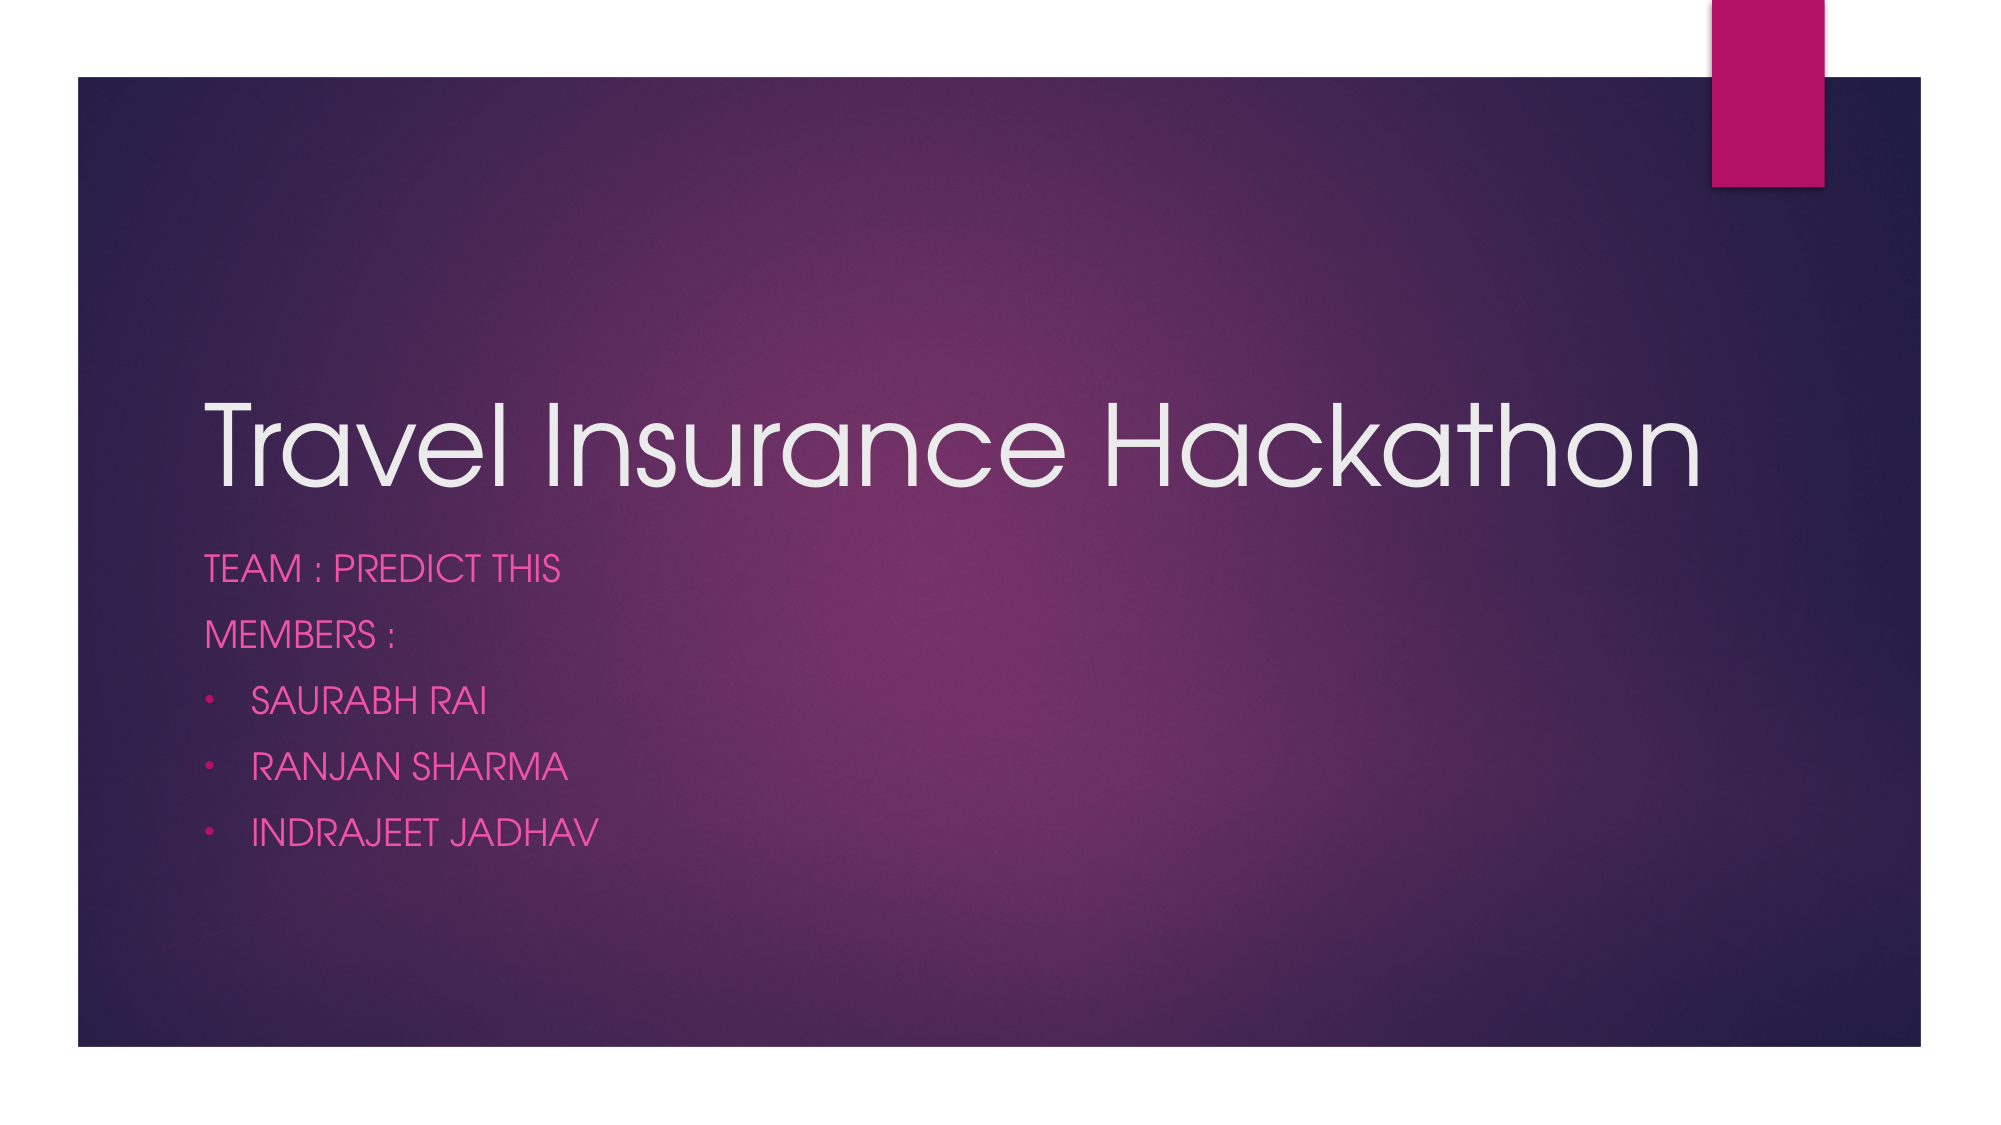

# Travel Insurance Hackathon
Team : Predict THIS
Members :
Saurabh Rai
Ranjan Sharma
Indrajeet Jadhav